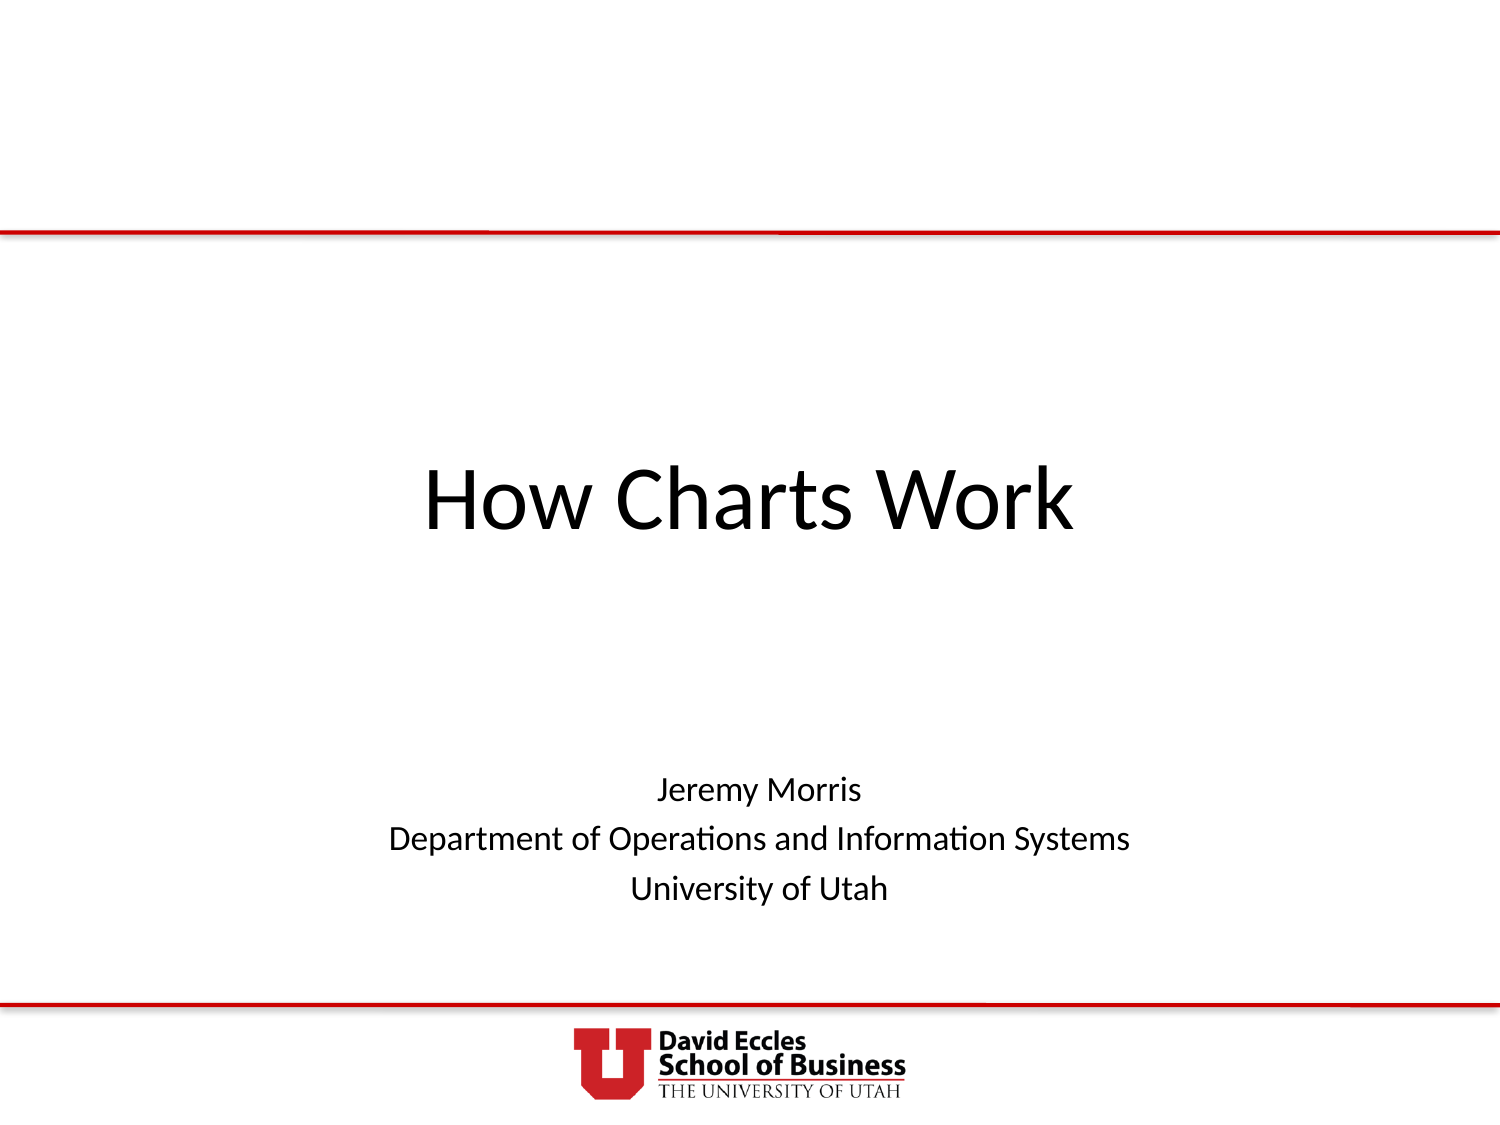

# How Charts Work

Jeremy Morris
Department of Operations and Information Systems
University of Utah